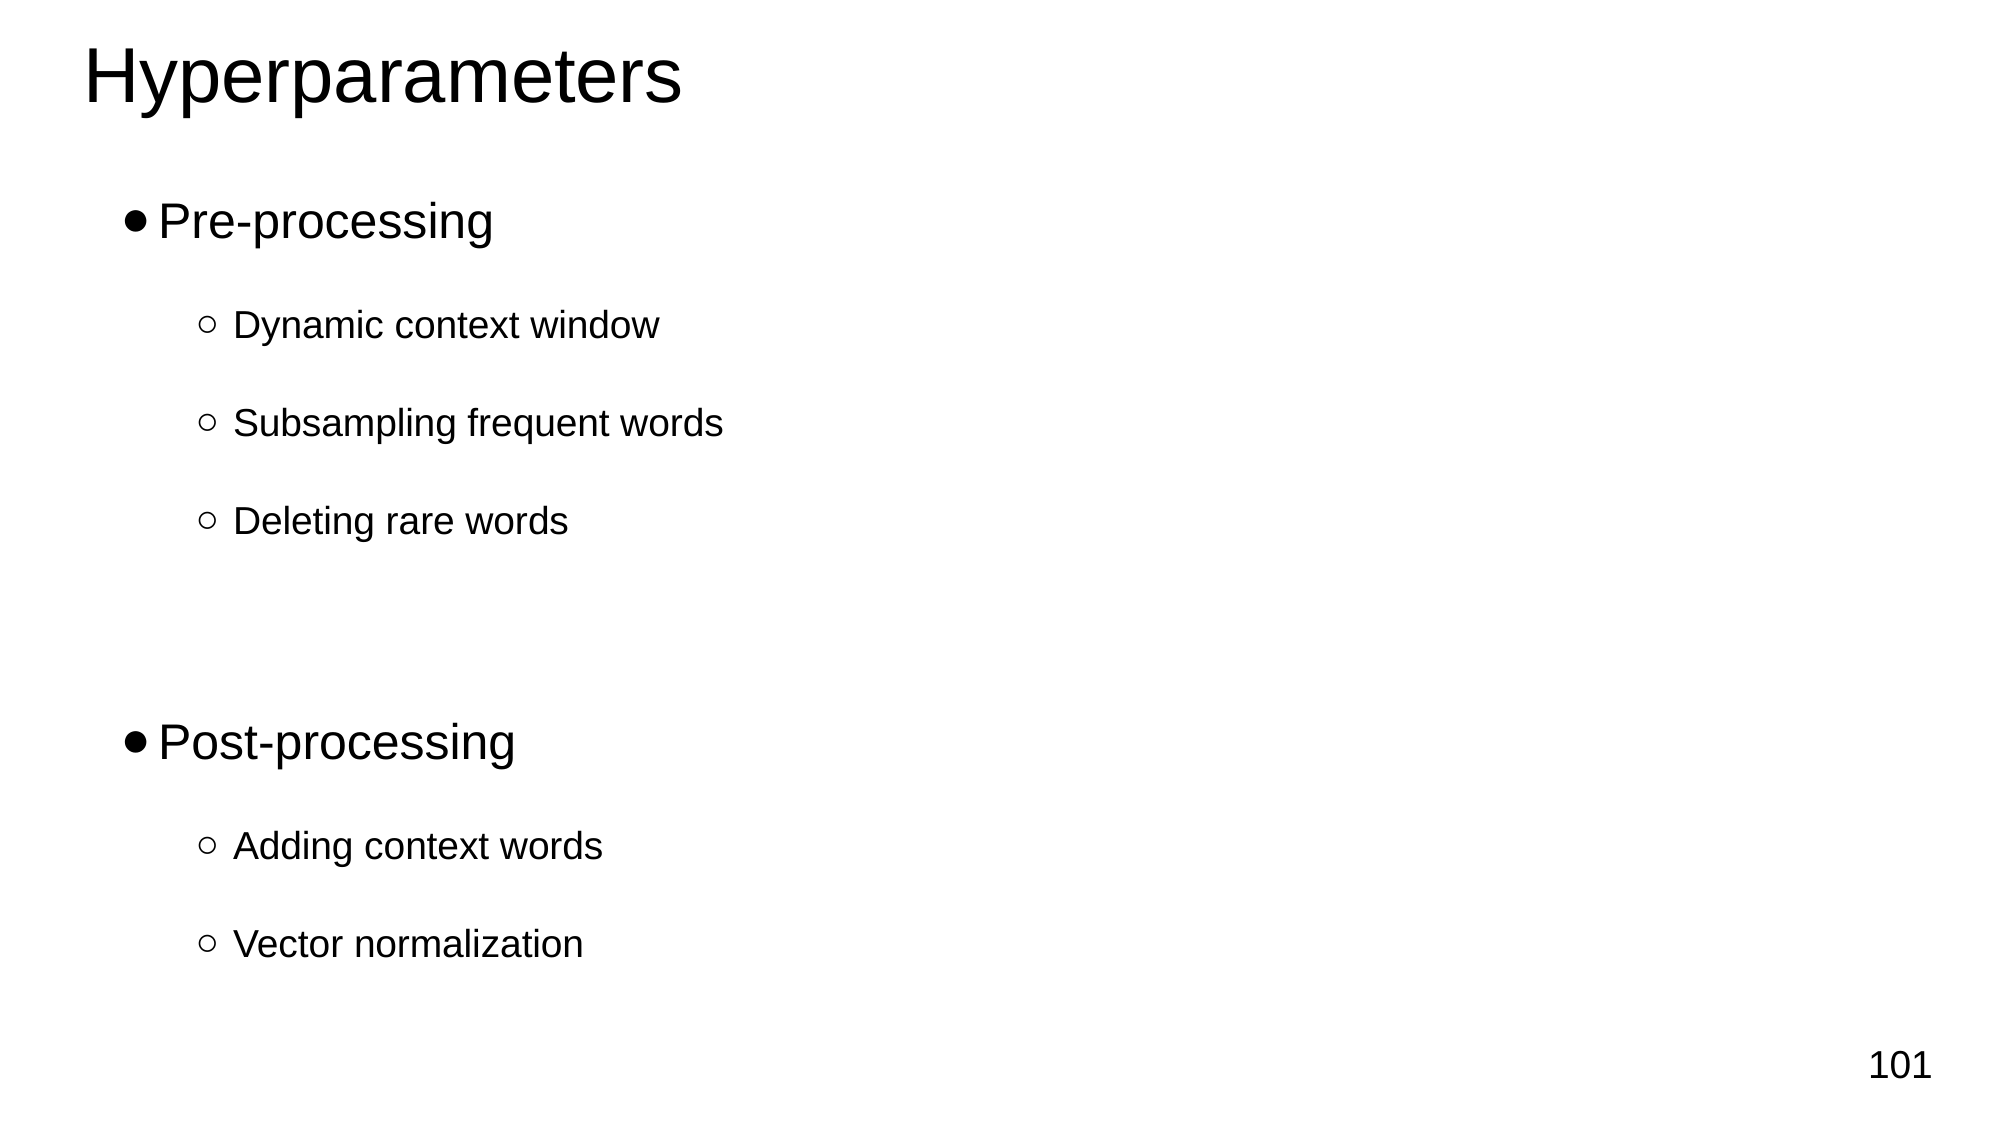

# Hyperparameters
Pre-processing
Dynamic context window
Subsampling frequent words
Deleting rare words

Post-processing
Adding context words
Vector normalization
101